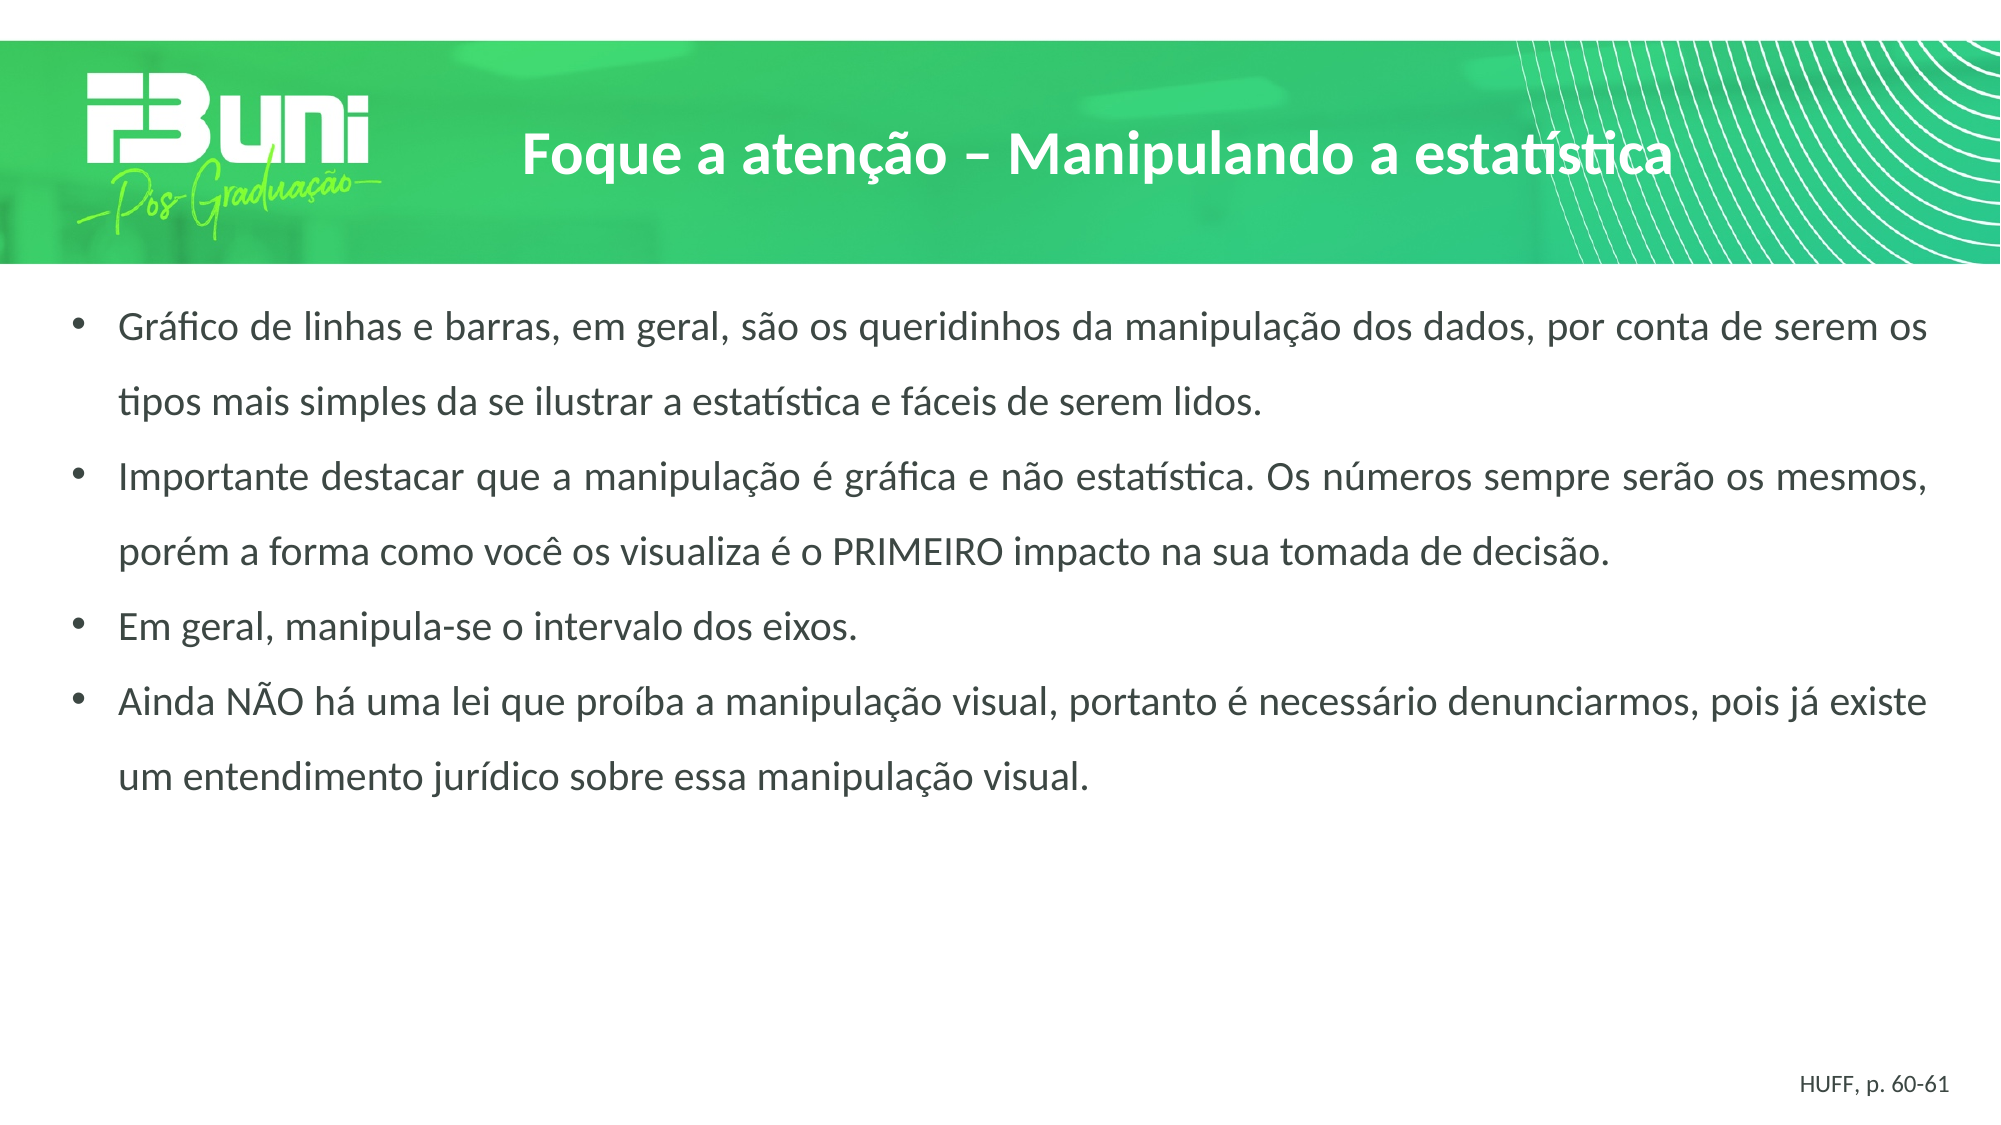

Foque a atenção – Manipulando a estatística
Gráfico de linhas e barras, em geral, são os queridinhos da manipulação dos dados, por conta de serem os tipos mais simples da se ilustrar a estatística e fáceis de serem lidos.
Importante destacar que a manipulação é gráfica e não estatística. Os números sempre serão os mesmos, porém a forma como você os visualiza é o PRIMEIRO impacto na sua tomada de decisão.
Em geral, manipula-se o intervalo dos eixos.
Ainda NÃO há uma lei que proíba a manipulação visual, portanto é necessário denunciarmos, pois já existe um entendimento jurídico sobre essa manipulação visual.

HUFF, p. 60-61